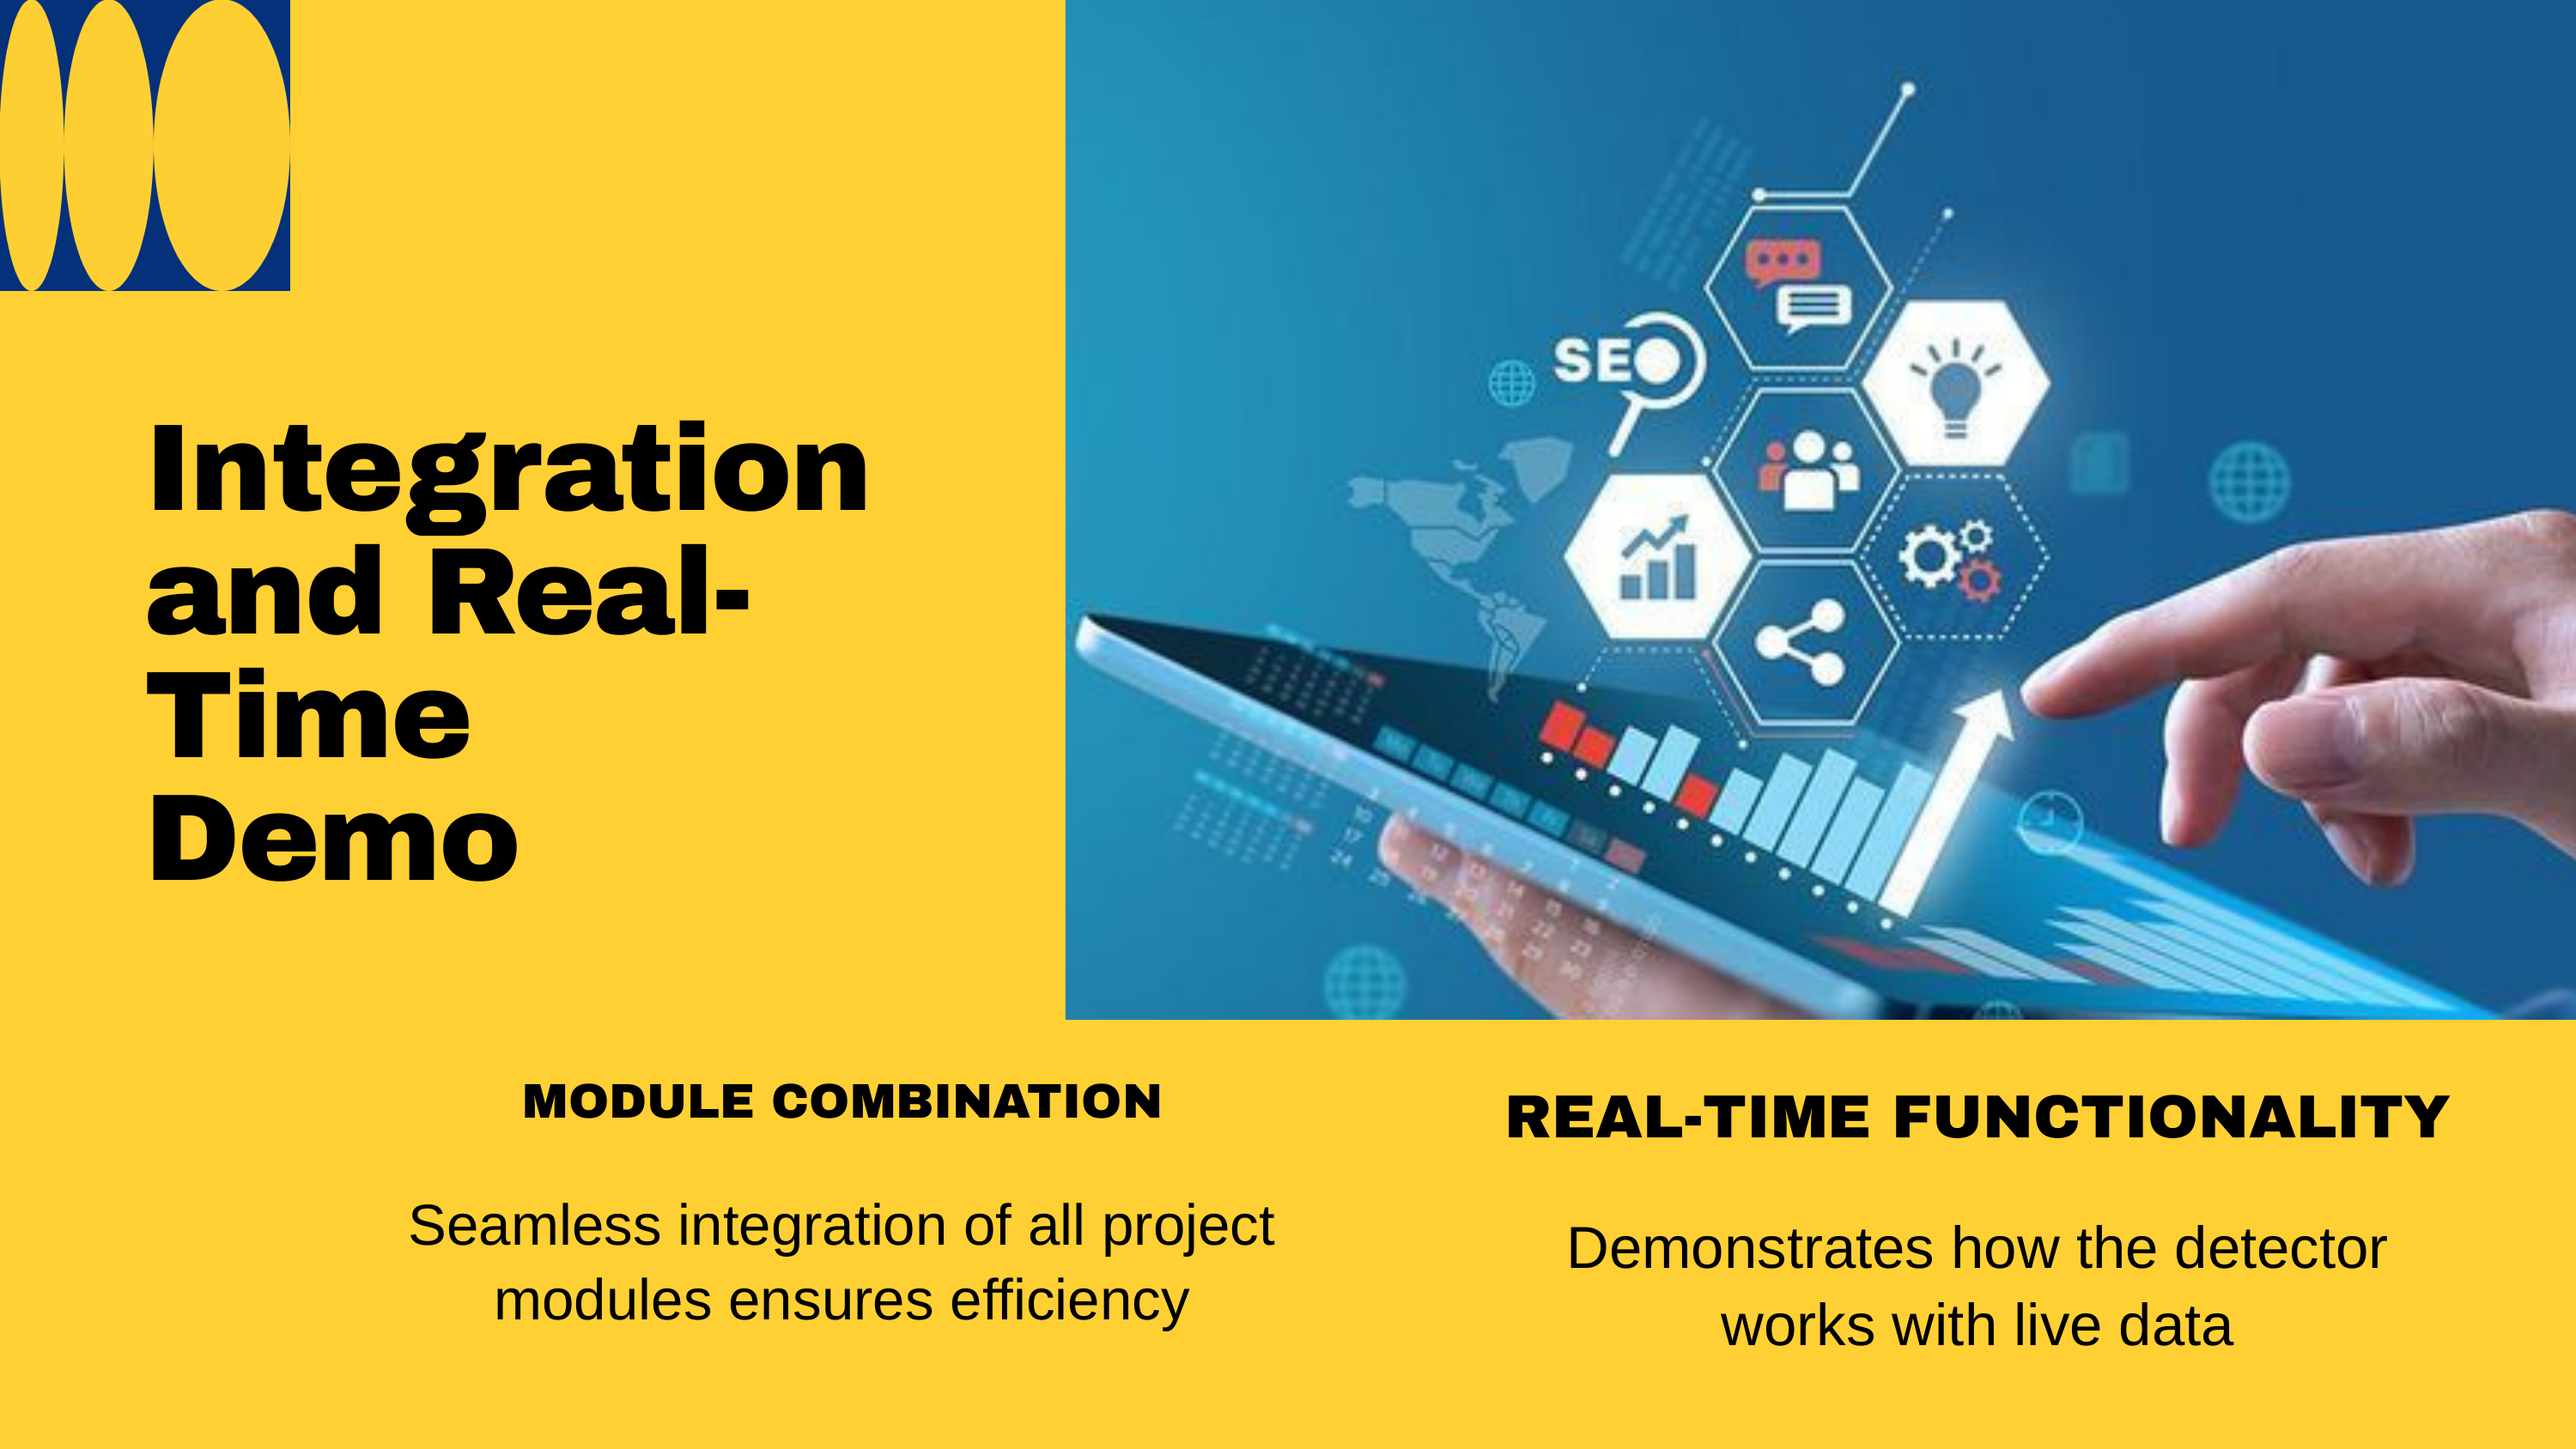

Integration and Real-Time Demo

MODULE COMBINATION
Seamless integration of all project modules ensures efficiency
REAL-TIME FUNCTIONALITY
Demonstrates how the detector works with live data